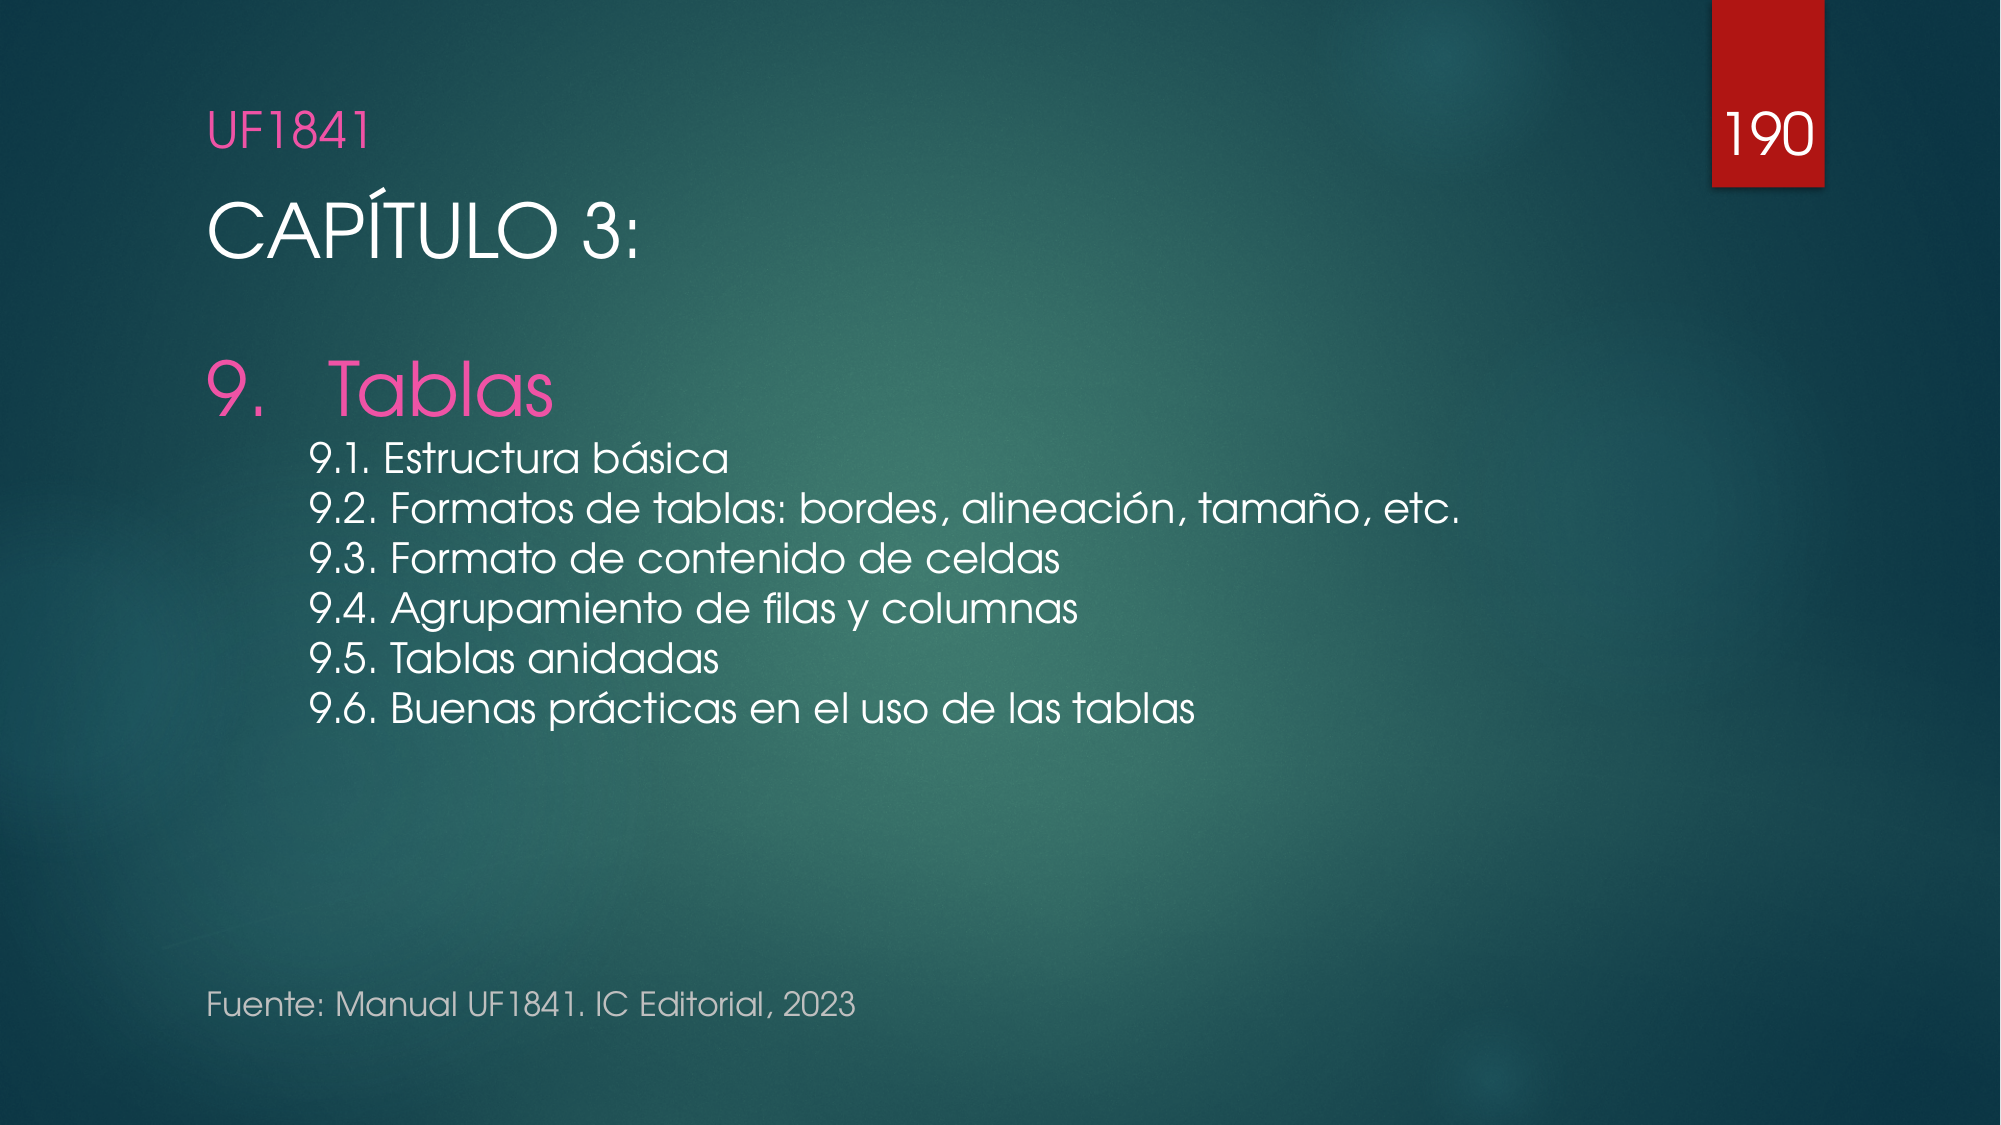

190
UF1841
# CAPÍTULO 3:
Tablas
9.1. Estructura básica
9.2. Formatos de tablas: bordes, alineación, tamaño, etc.
9.3. Formato de contenido de celdas
9.4. Agrupamiento de filas y columnas
9.5. Tablas anidadas
9.6. Buenas prácticas en el uso de las tablas
Fuente: Manual UF1841. IC Editorial, 2023